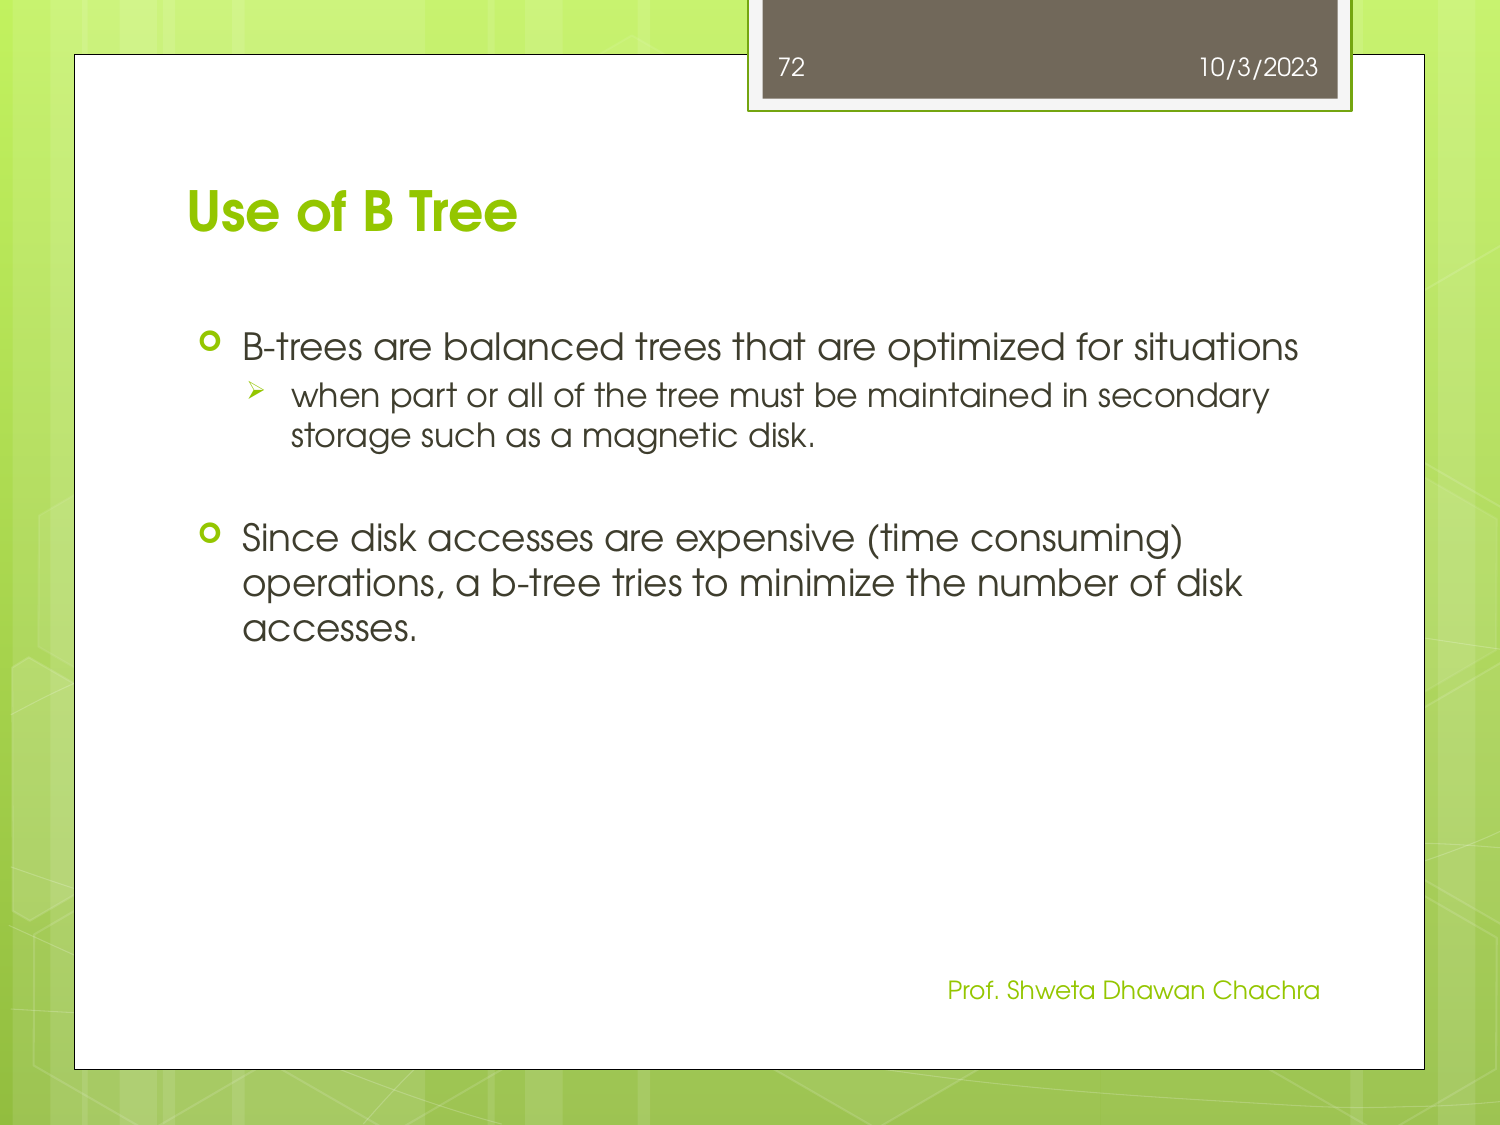

72
10/3/2023
# Use of B Tree

B-trees are balanced trees that are optimized for situations
when part or all of the tree must be maintained in secondary storage such as a magnetic disk.

Since disk accesses are expensive (time consuming) operations, a b-tree tries to minimize the number of disk accesses.
Prof. Shweta Dhawan Chachra